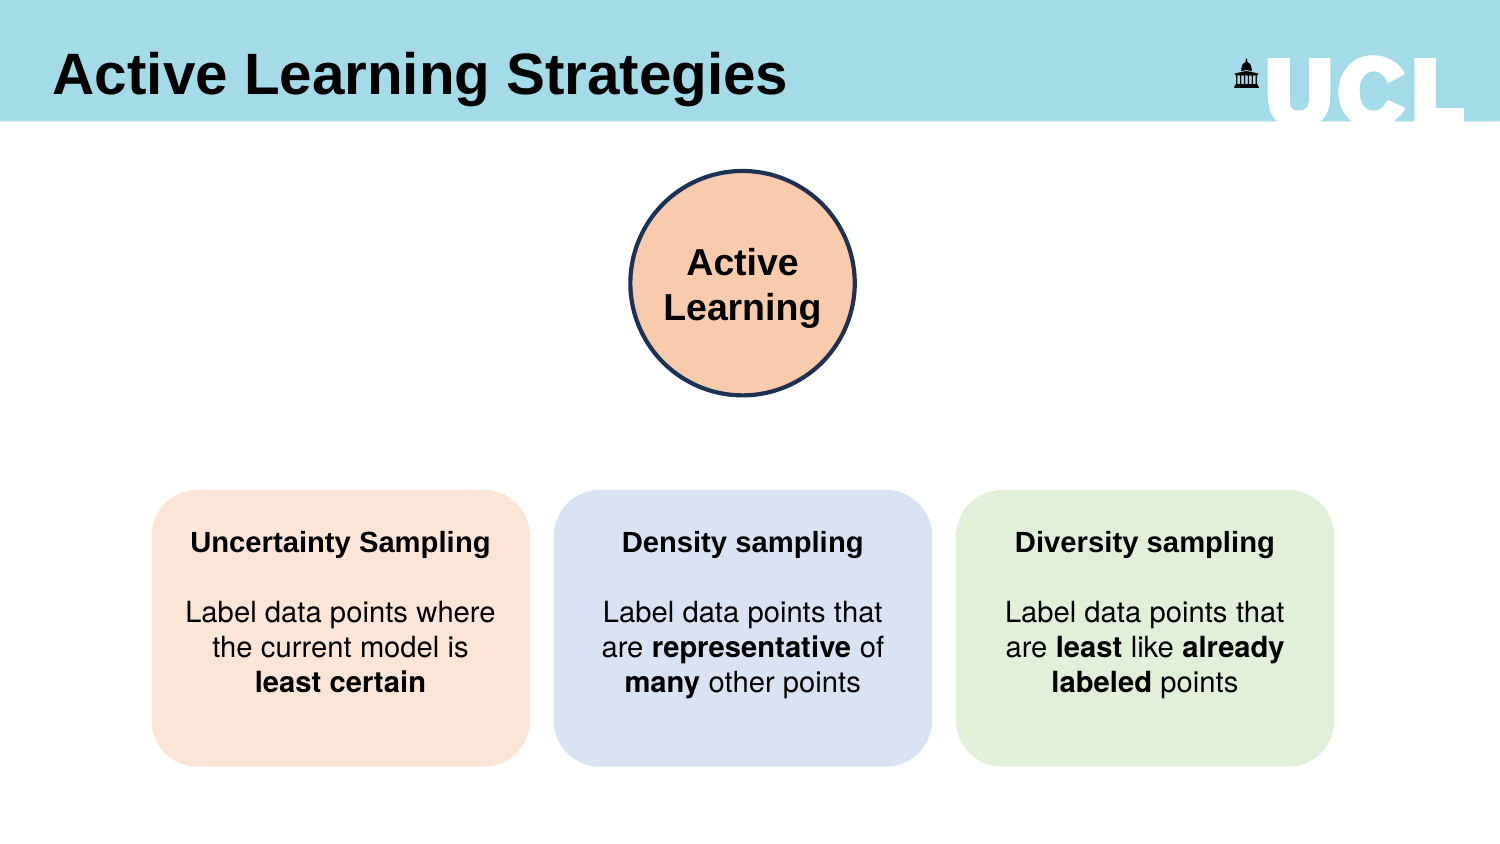

Active Learning Strategies
Active
Learning
Uncertainty Sampling

Label data points where the current model is least certain

Density sampling

Label data points that are representative of many other points

Diversity sampling

Label data points that are least like already labeled points